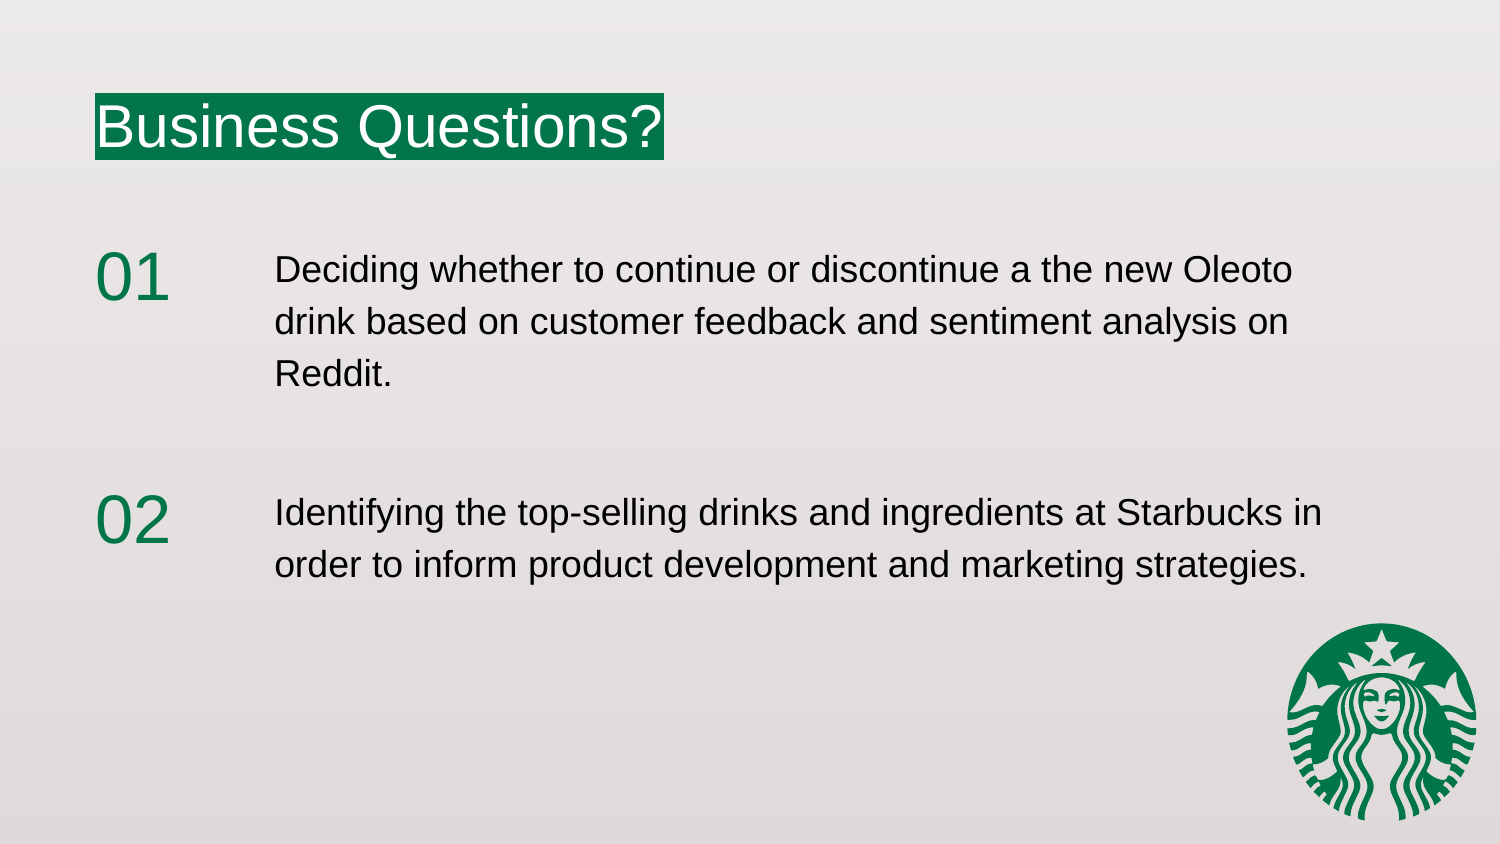

Business Questions?
01
Deciding whether to continue or discontinue a the new Oleoto drink based on customer feedback and sentiment analysis on Reddit.

02
Identifying the top-selling drinks and ingredients at Starbucks in order to inform product development and marketing strategies.